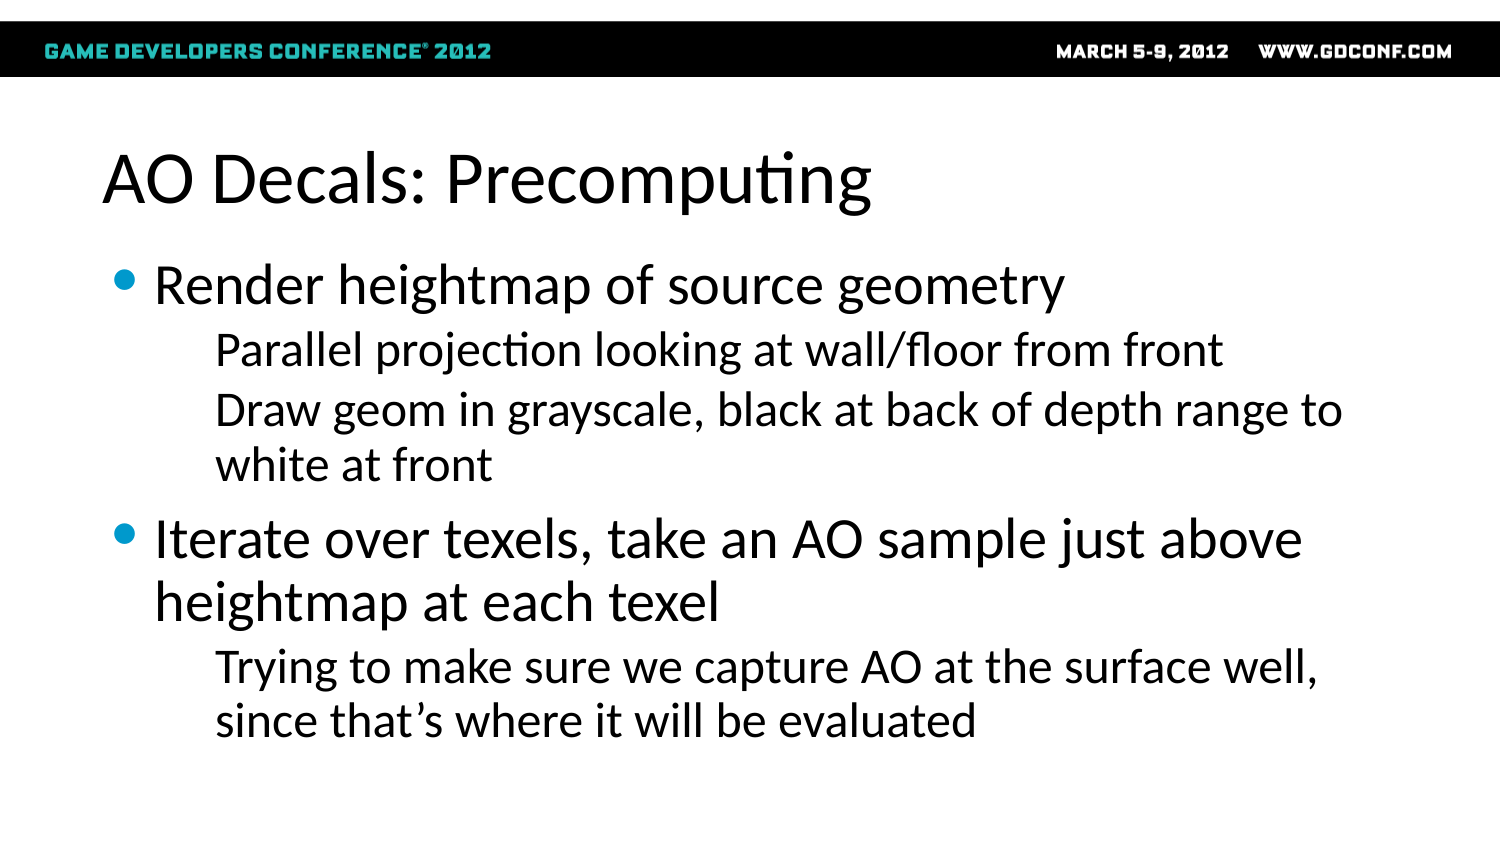

# AO Decals: Precomputing
Render heightmap of source geometry
Parallel projection looking at wall/floor from front
Draw geom in grayscale, black at back of depth range to white at front
Iterate over texels, take an AO sample just above heightmap at each texel
Trying to make sure we capture AO at the surface well, since that’s where it will be evaluated